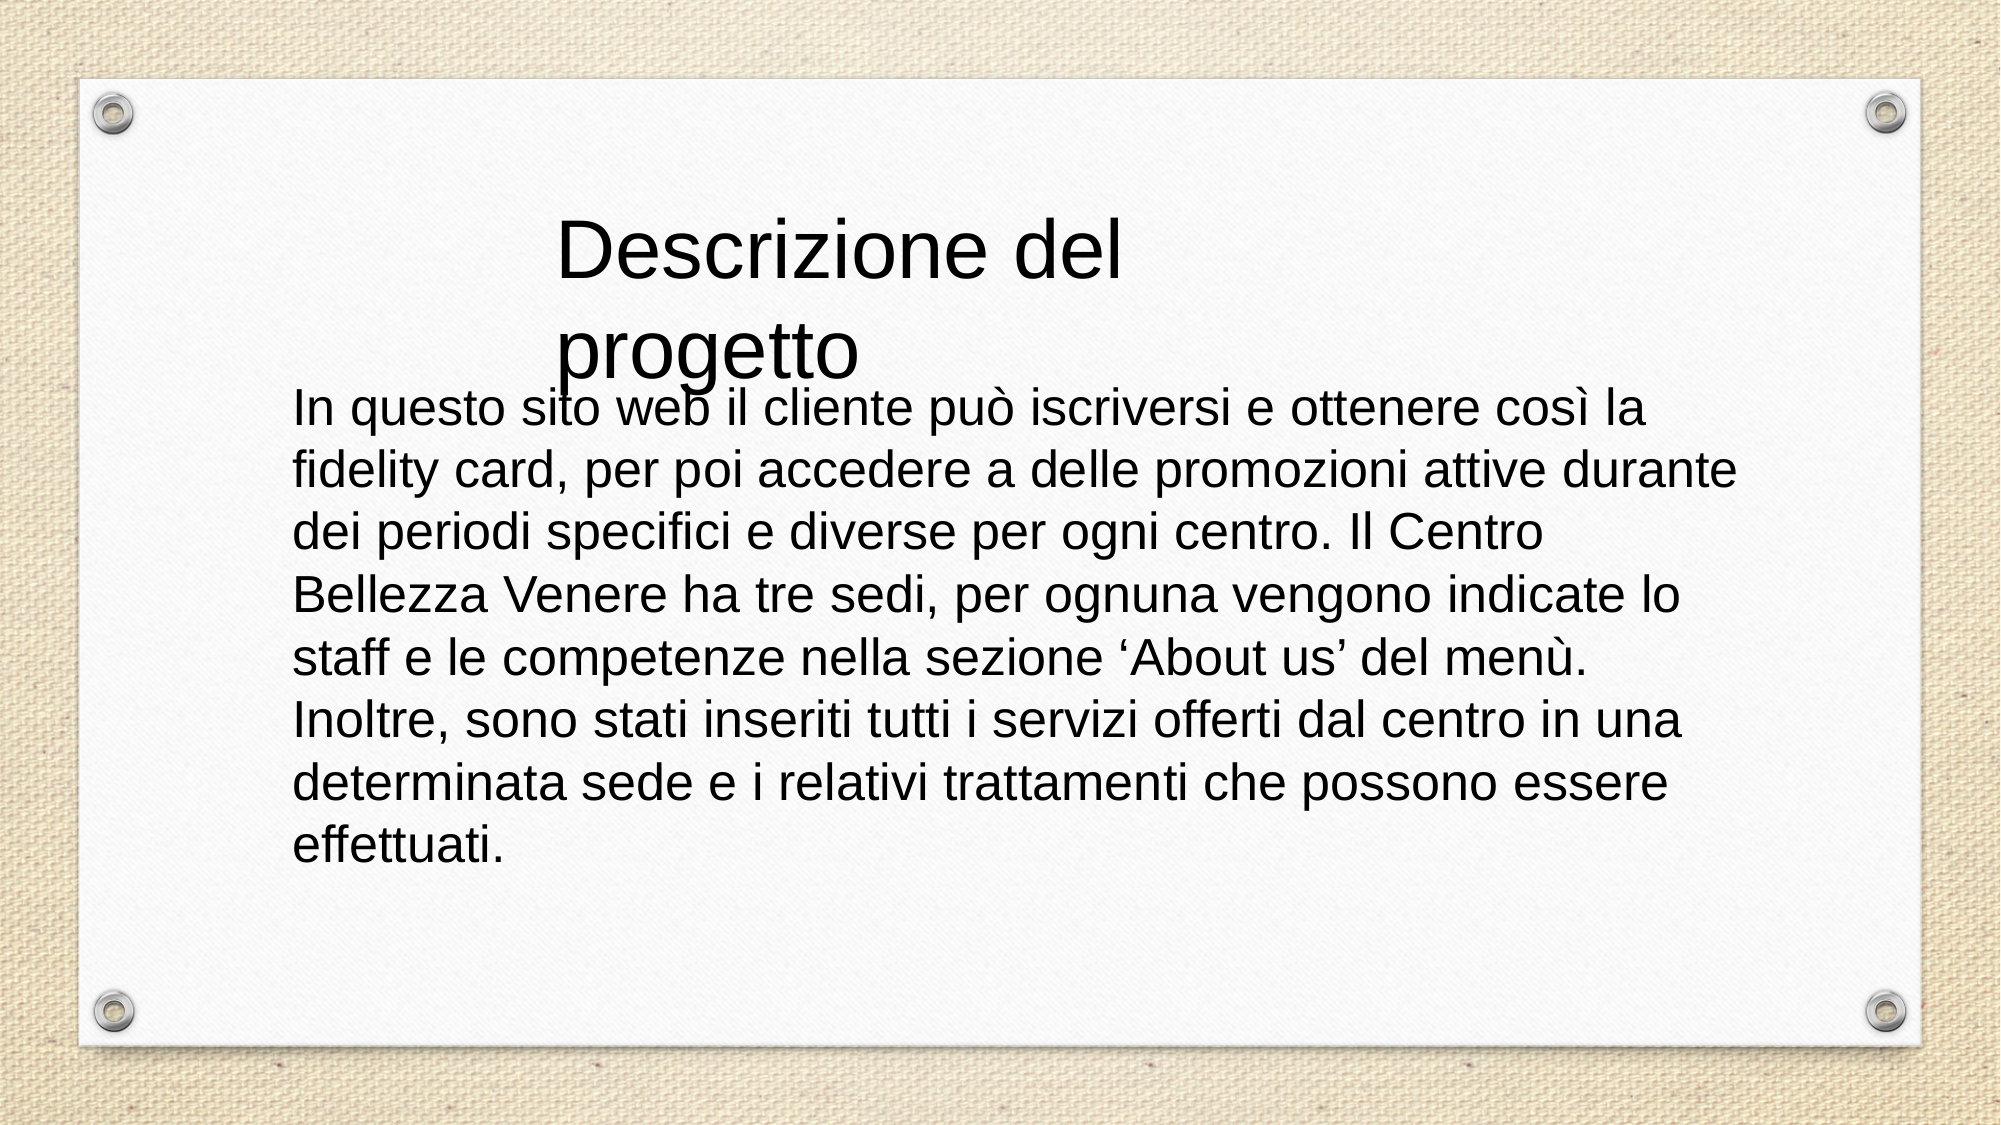

Descrizione del progetto
In questo sito web il cliente può iscriversi e ottenere così la fidelity card, per poi accedere a delle promozioni attive durante dei periodi specifici e diverse per ogni centro. Il Centro Bellezza Venere ha tre sedi, per ognuna vengono indicate lo staff e le competenze nella sezione ‘About us’ del menù. Inoltre, sono stati inseriti tutti i servizi offerti dal centro in una determinata sede e i relativi trattamenti che possono essere effettuati.